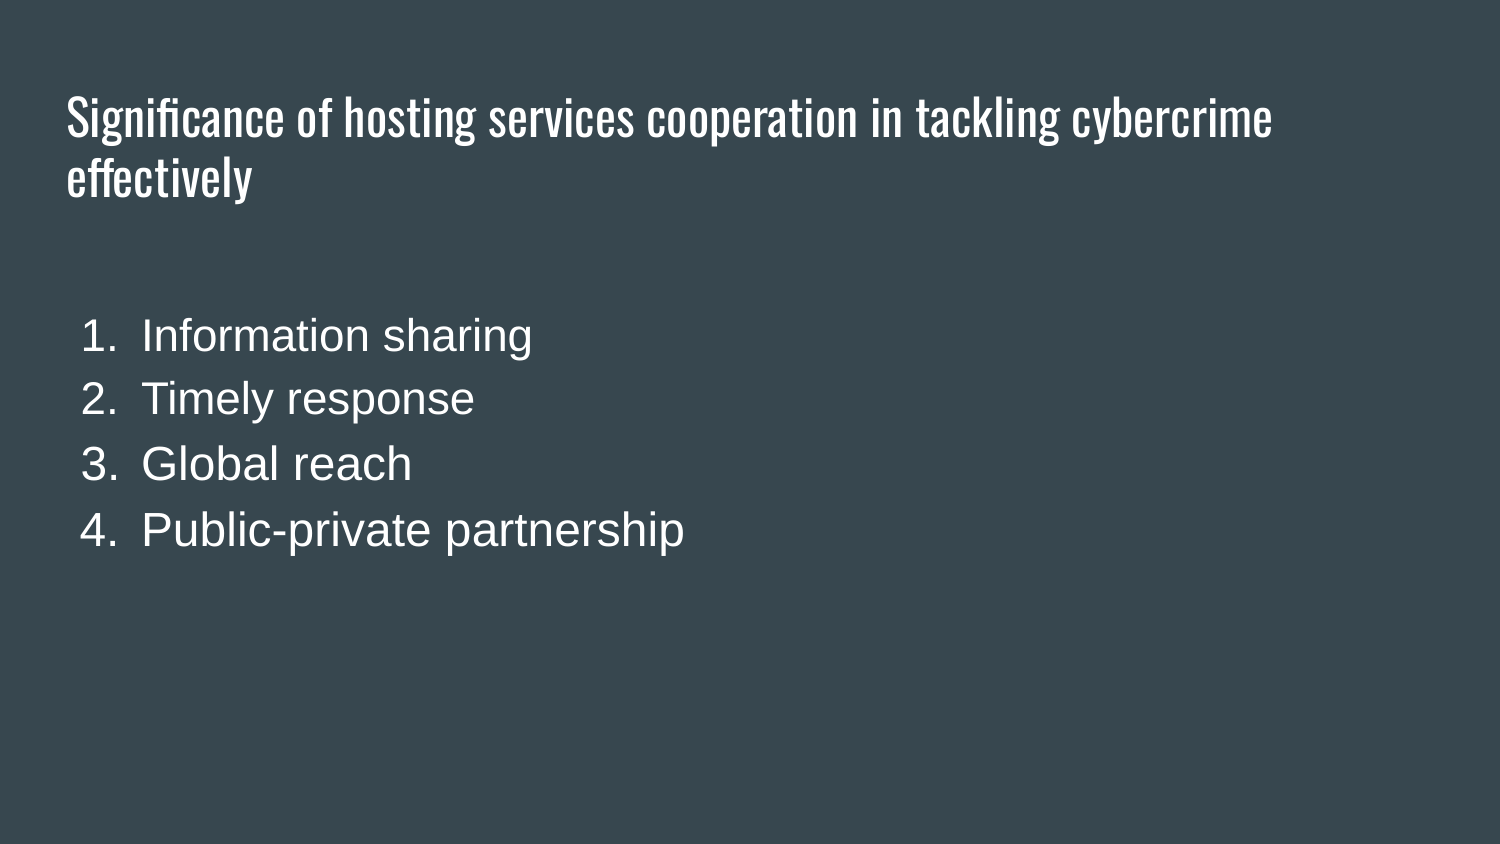

# Significance of hosting services cooperation in tackling cybercrime effectively

Information sharing
Timely response
Global reach
Public-private partnership